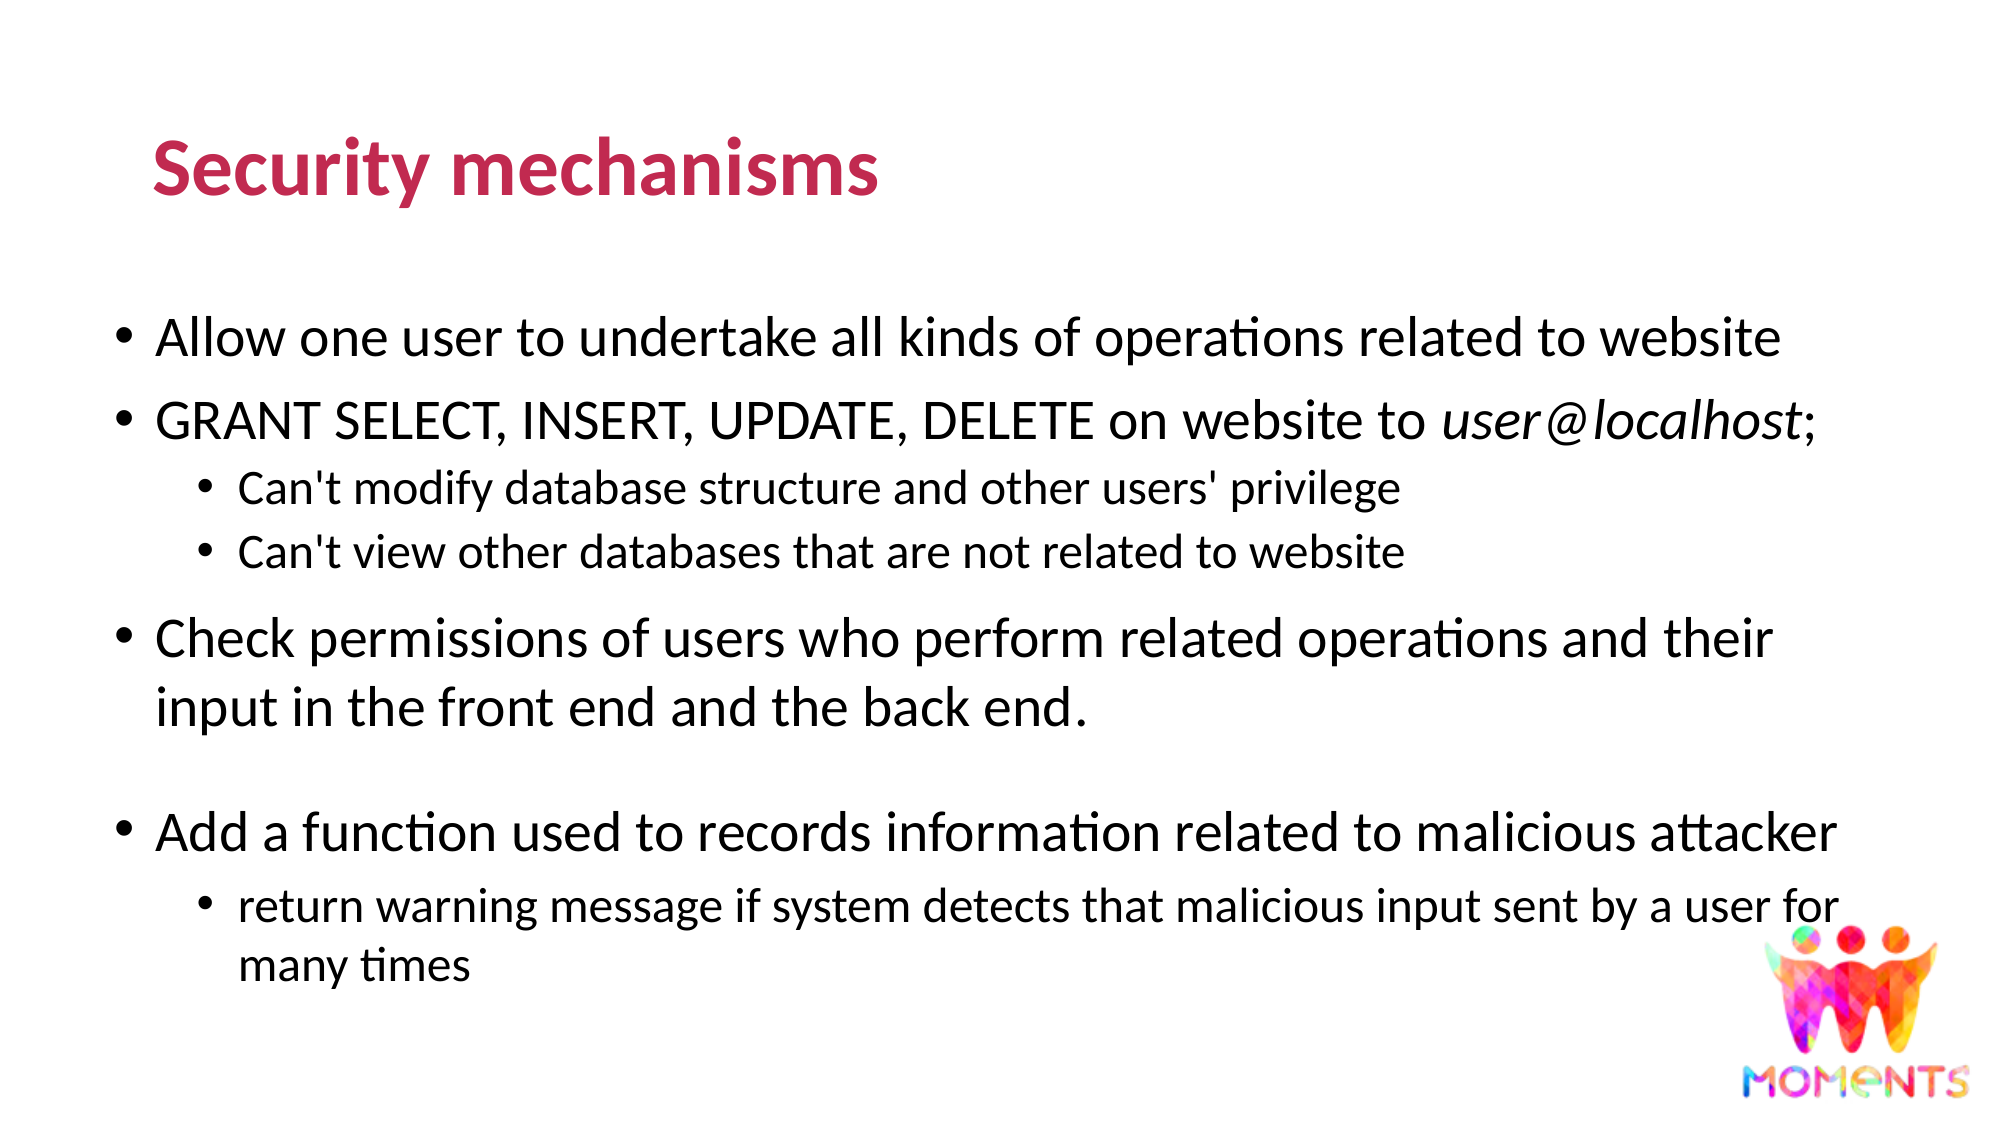

# Security mechanisms
Allow one user to undertake all kinds of operations related to website
GRANT SELECT, INSERT, UPDATE, DELETE on website to user@localhost;
Can't modify database structure and other users' privilege
Can't view other databases that are not related to website
Check permissions of users who perform related operations and their input in the front end and the back end.
Add a function used to records information related to malicious attacker
return warning message if system detects that malicious input sent by a user for many times